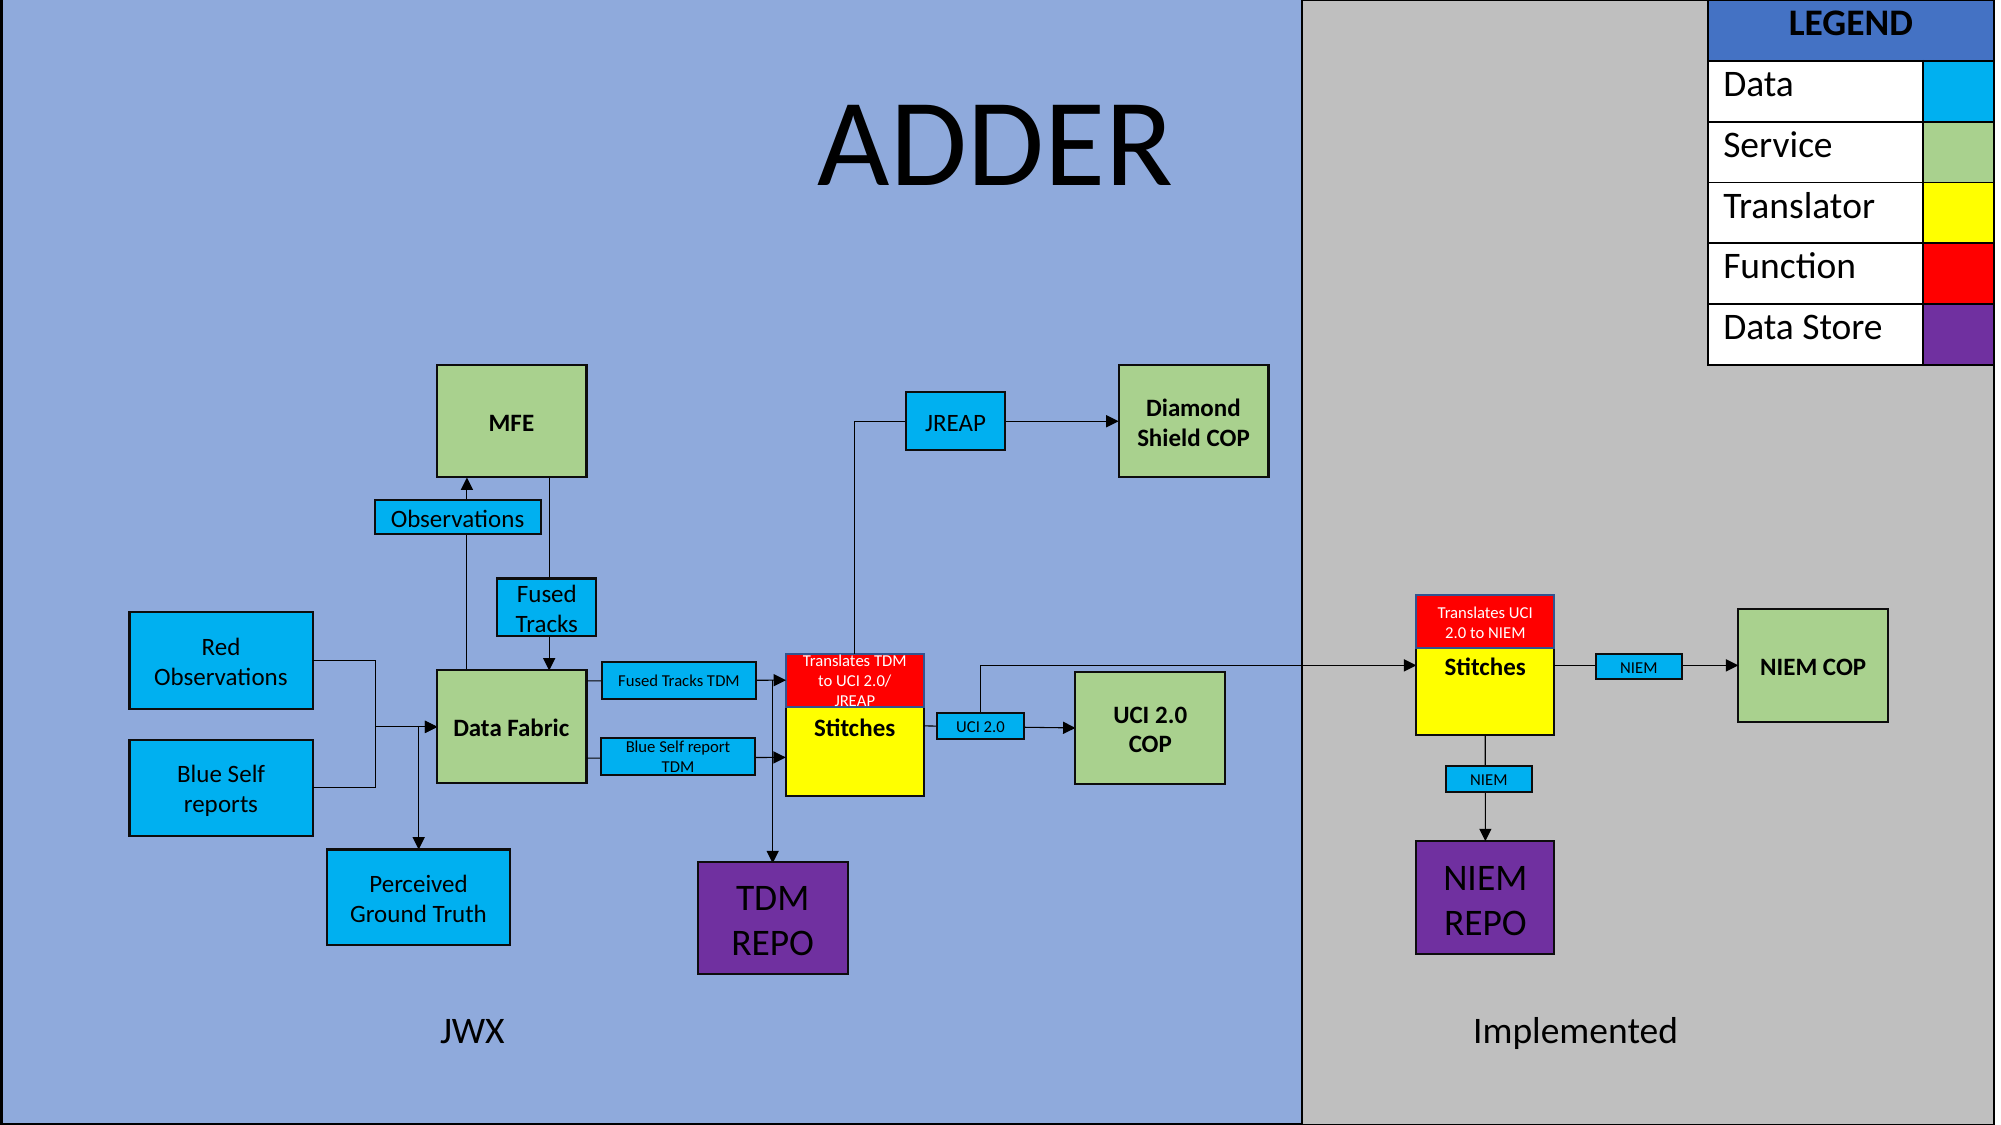

| LEGEND |  |
| --- | --- |
| Data |  |
| Service |  |
| Translator |  |
| Function |  |
| Data Store |  |

ADDER
MFE
Diamond Shield COP
JREAP
Observations
Fused Tracks
Stitches
Translates UCI 2.0 to NIEM
NIEM COP
Red Observations
Translates TDM to UCI 2.0/ JREAP
NIEM
Stitches
Fused Tracks TDM
Data Fabric
UCI 2.0 COP
UCI 2.0
Blue Self report TDM
Blue Self reports
NIEM
NIEM REPO
Perceived Ground Truth
TDM REPO
JWX
Implemented